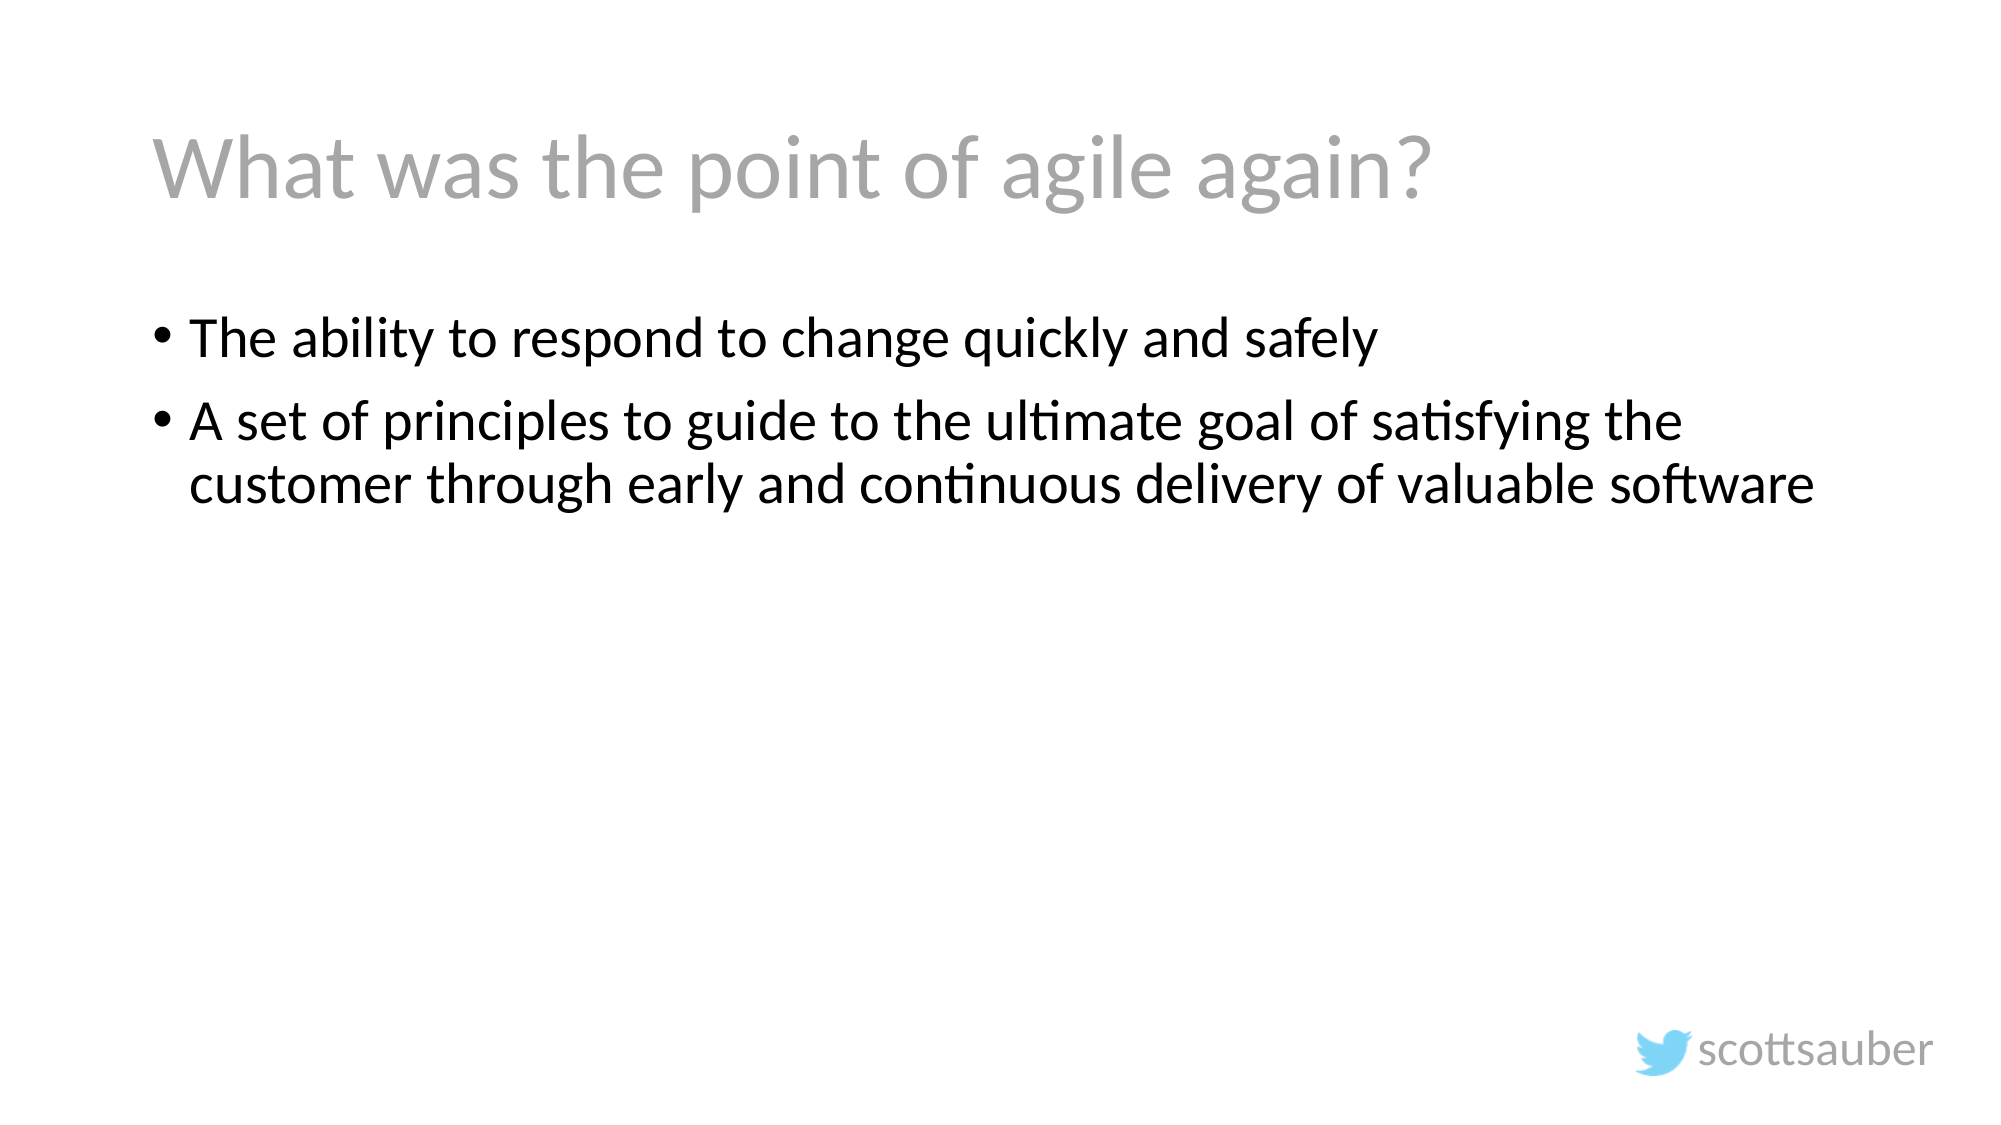

# What was the point of agile again?
The ability to respond to change quickly and safely
A set of principles to guide to the ultimate goal of satisfying the customer through early and continuous delivery of valuable software
scottsauber